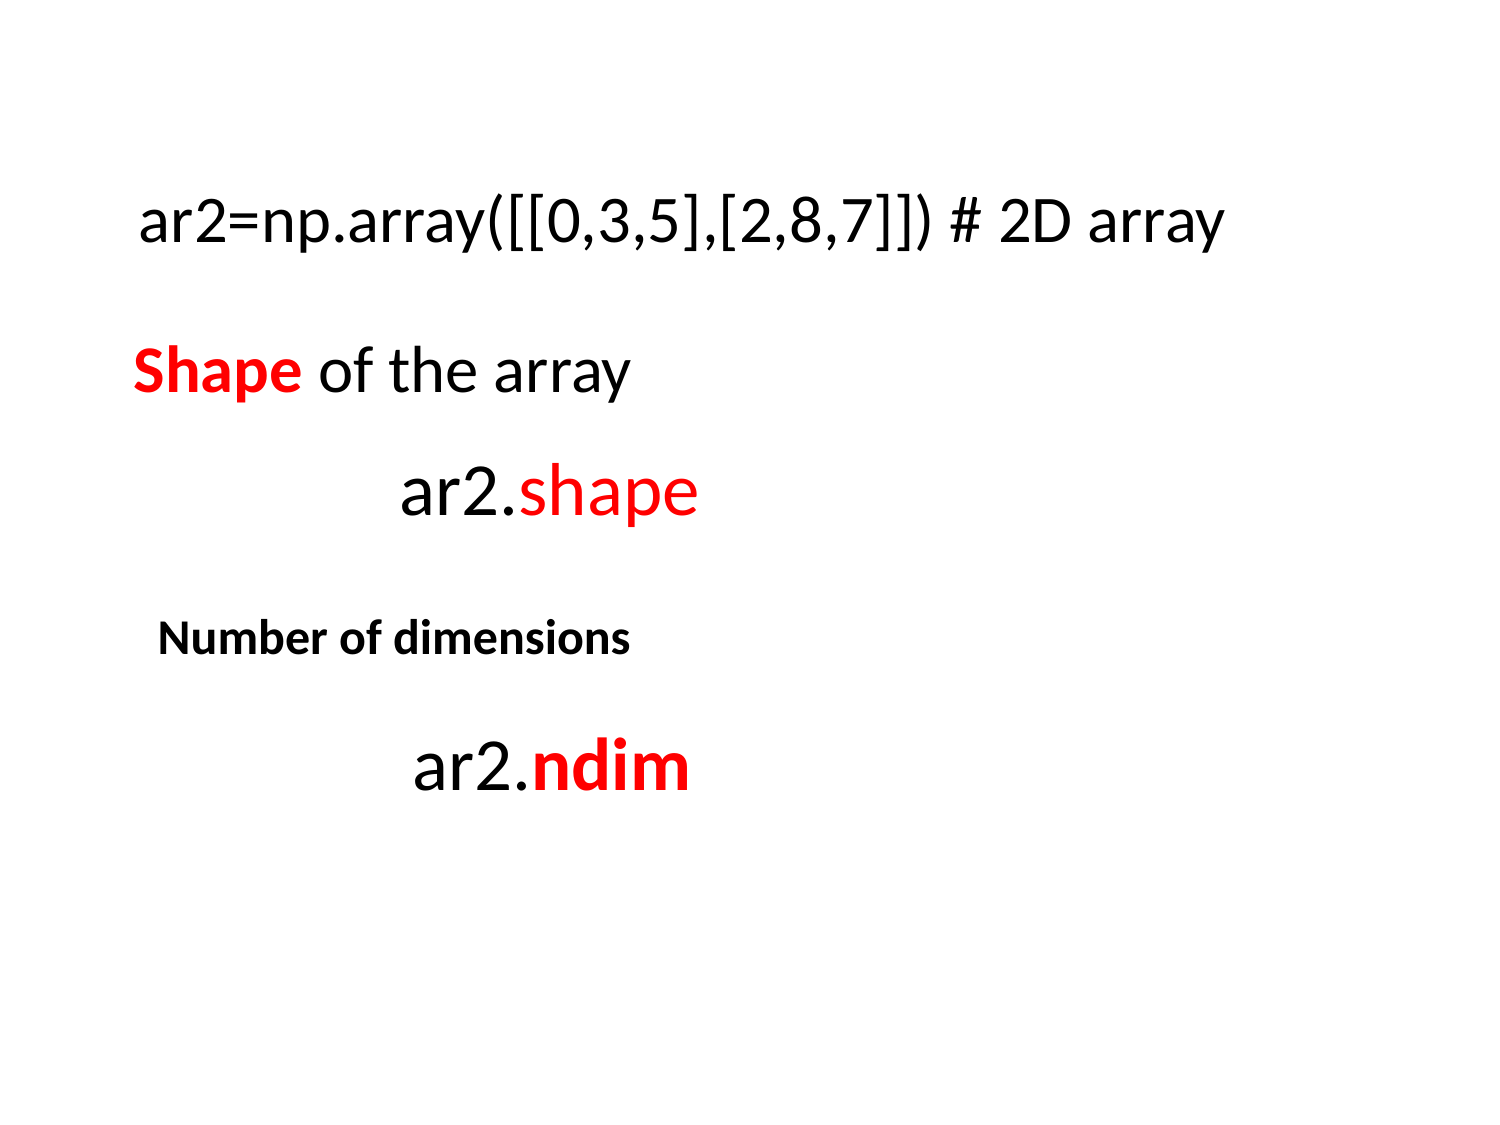

ar2=np.array([[0,3,5],[2,8,7]]) # 2D array
Shape of the array
ar2.shape
Number of dimensions
ar2.ndim